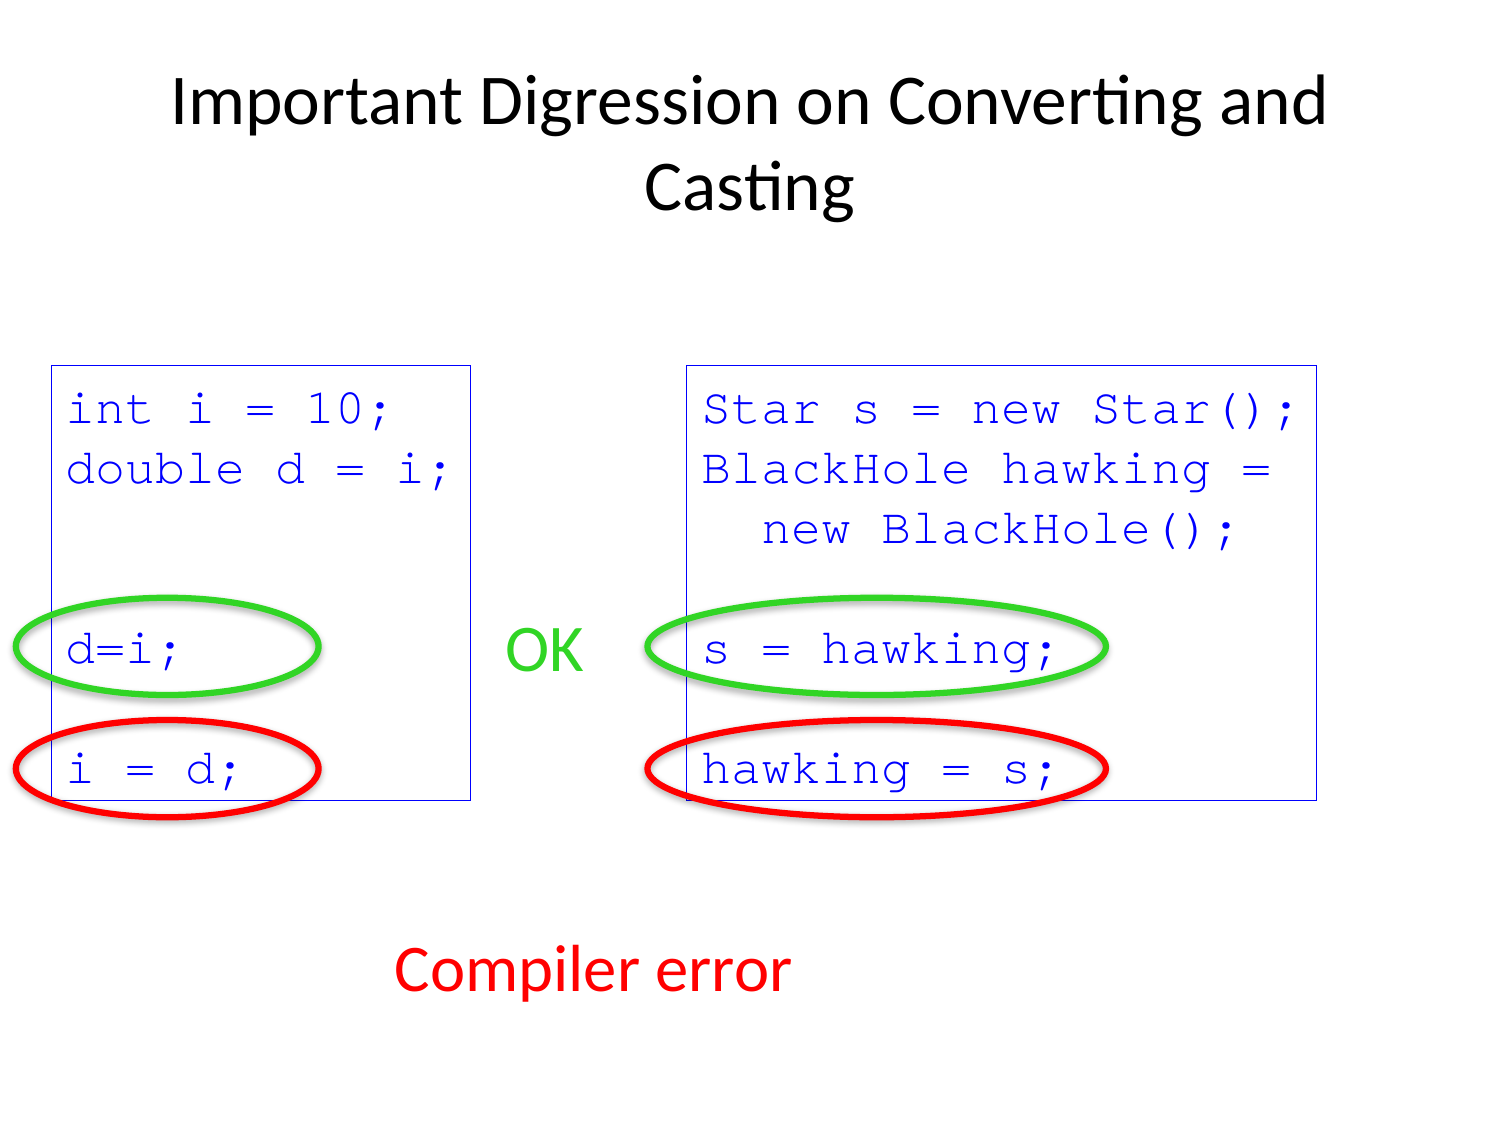

# Important Digression on Converting and Casting
int i = 10;
double d = i;

d=i;

i = d;
Star s = new Star();
BlackHole hawking =
  new BlackHole();

s = hawking;

hawking = s;

OK

Compiler error